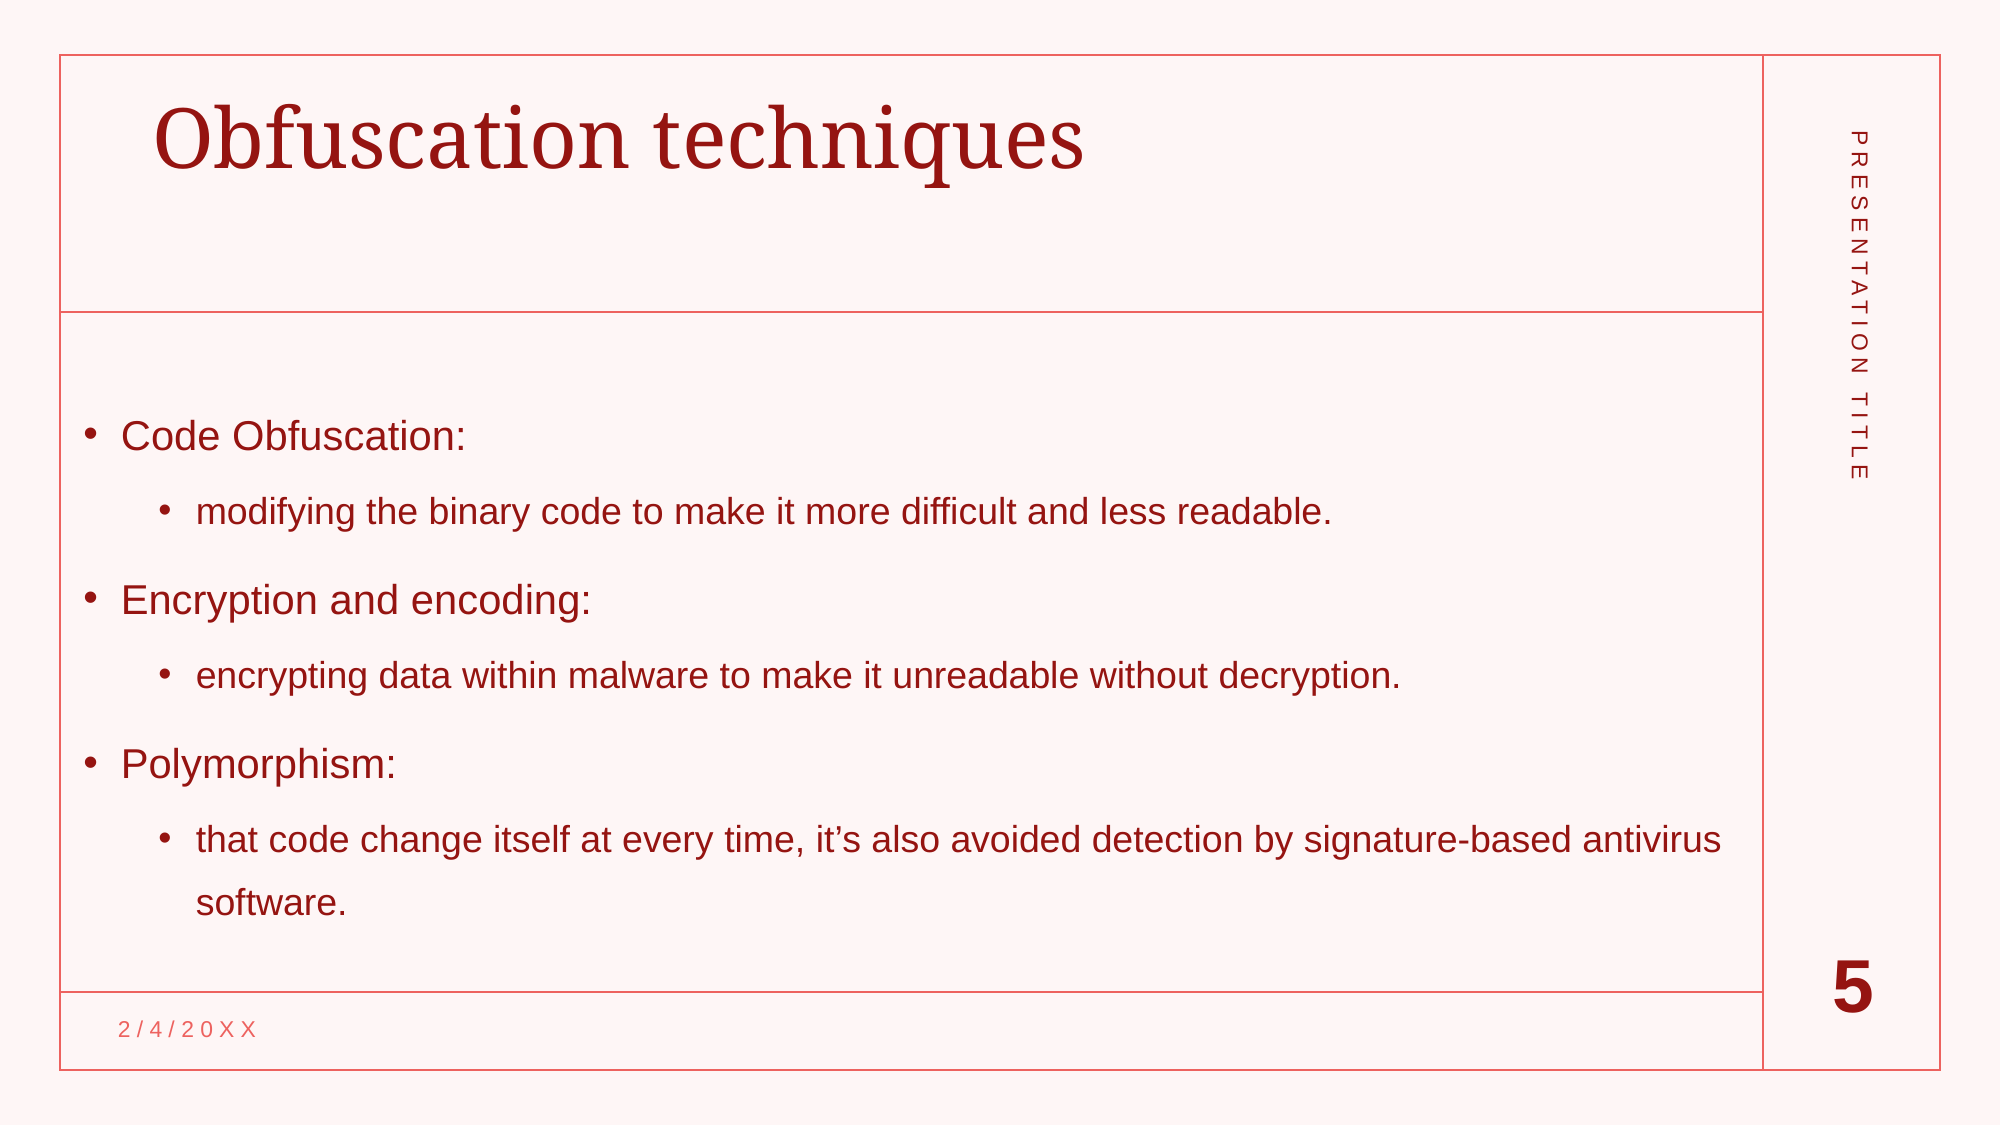

# Obfuscation techniques
Code Obfuscation:
modifying the binary code to make it more difficult and less readable.
Encryption and encoding:
encrypting data within malware to make it unreadable without decryption.
Polymorphism:
that code change itself at every time, it’s also avoided detection by signature-based antivirus software.
PRESENTATION TITLE
5
2/4/20XX